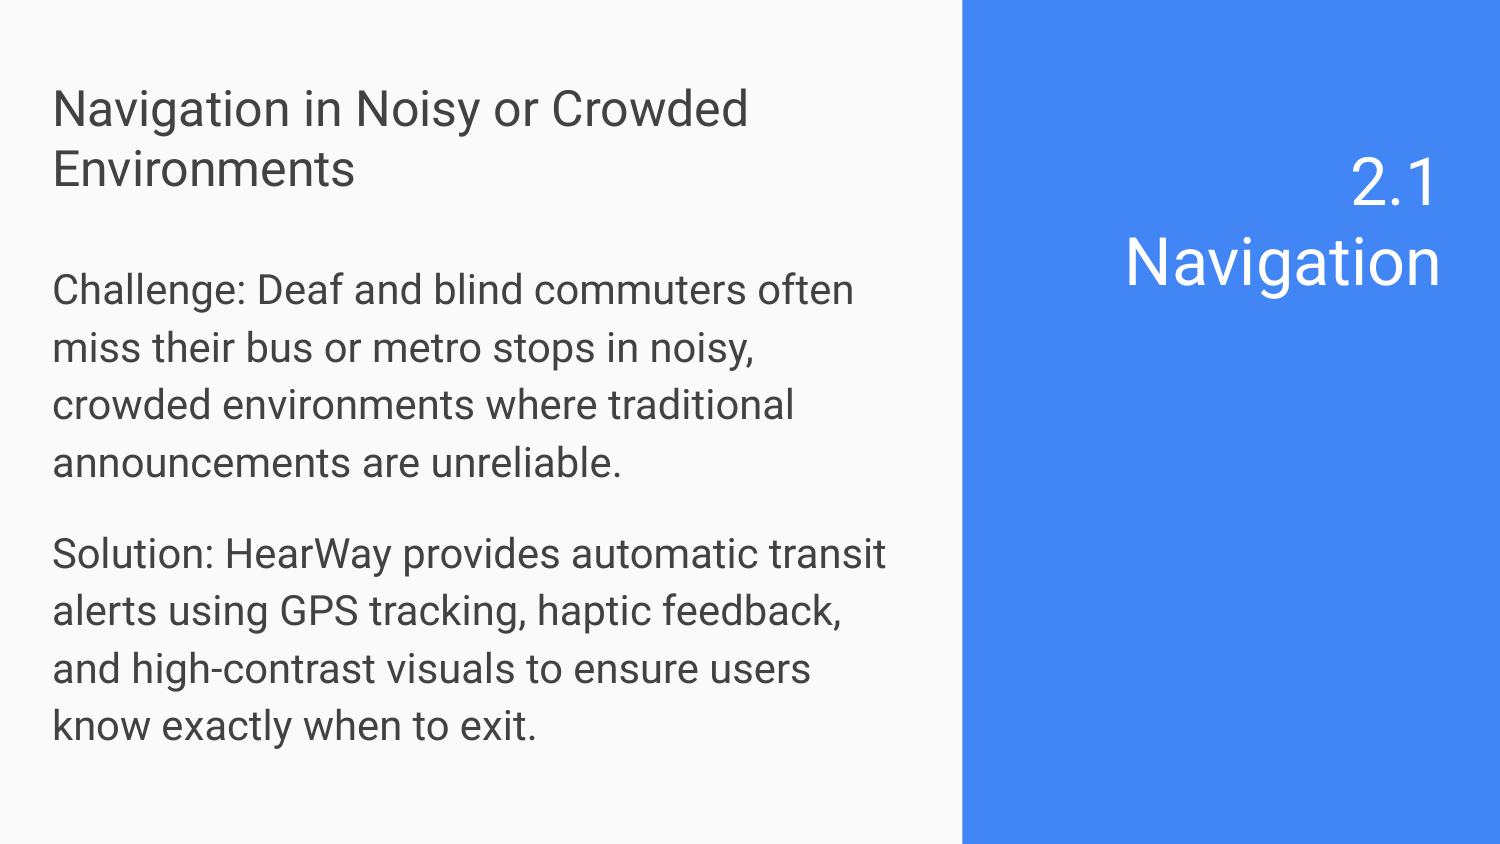

2.1
Navigation
# Navigation in Noisy or Crowded Environments
Challenge: Deaf and blind commuters often miss their bus or metro stops in noisy, crowded environments where traditional announcements are unreliable.
Solution: HearWay provides automatic transit alerts using GPS tracking, haptic feedback, and high-contrast visuals to ensure users know exactly when to exit.